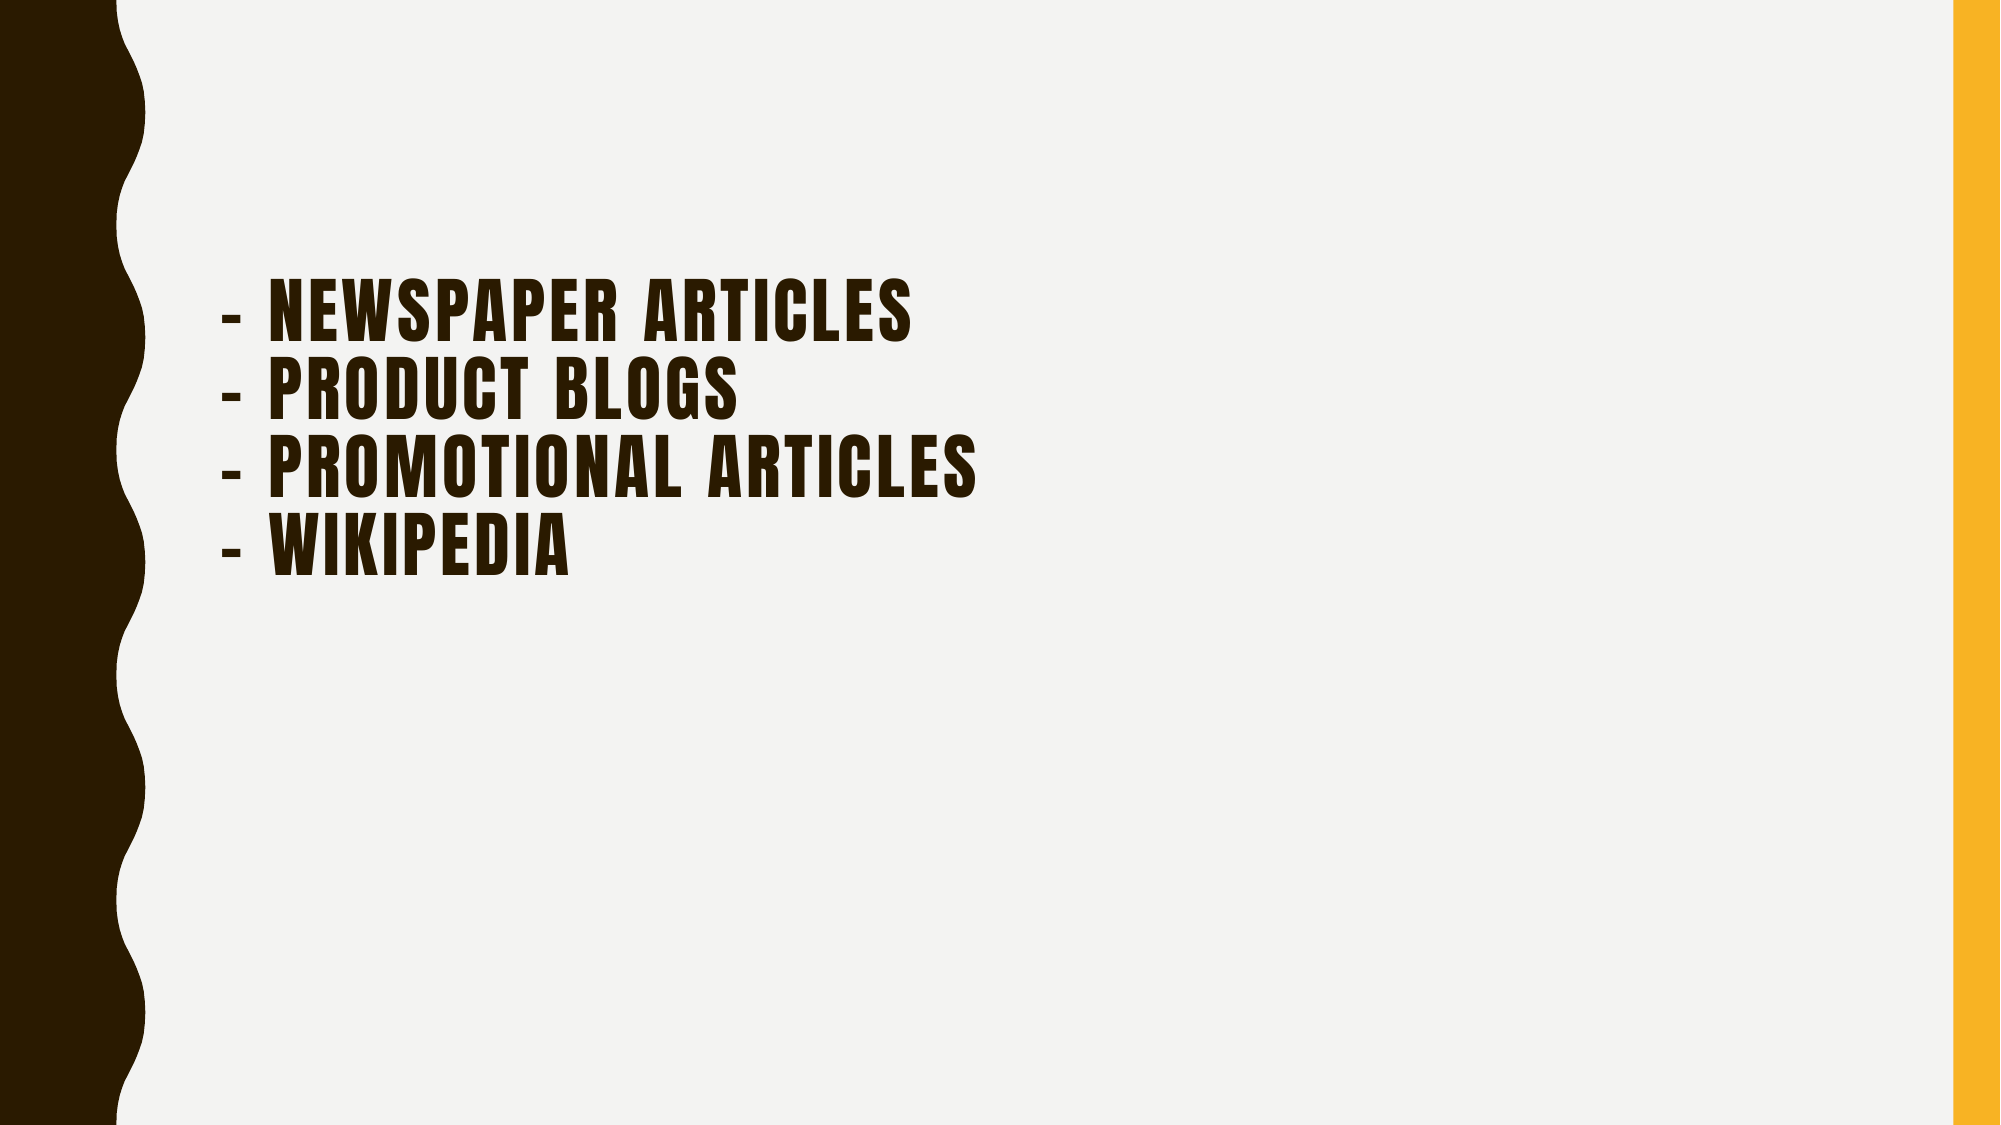

# - Newspaper Articles - Product Blogs - Promotional Articles - Wikipedia